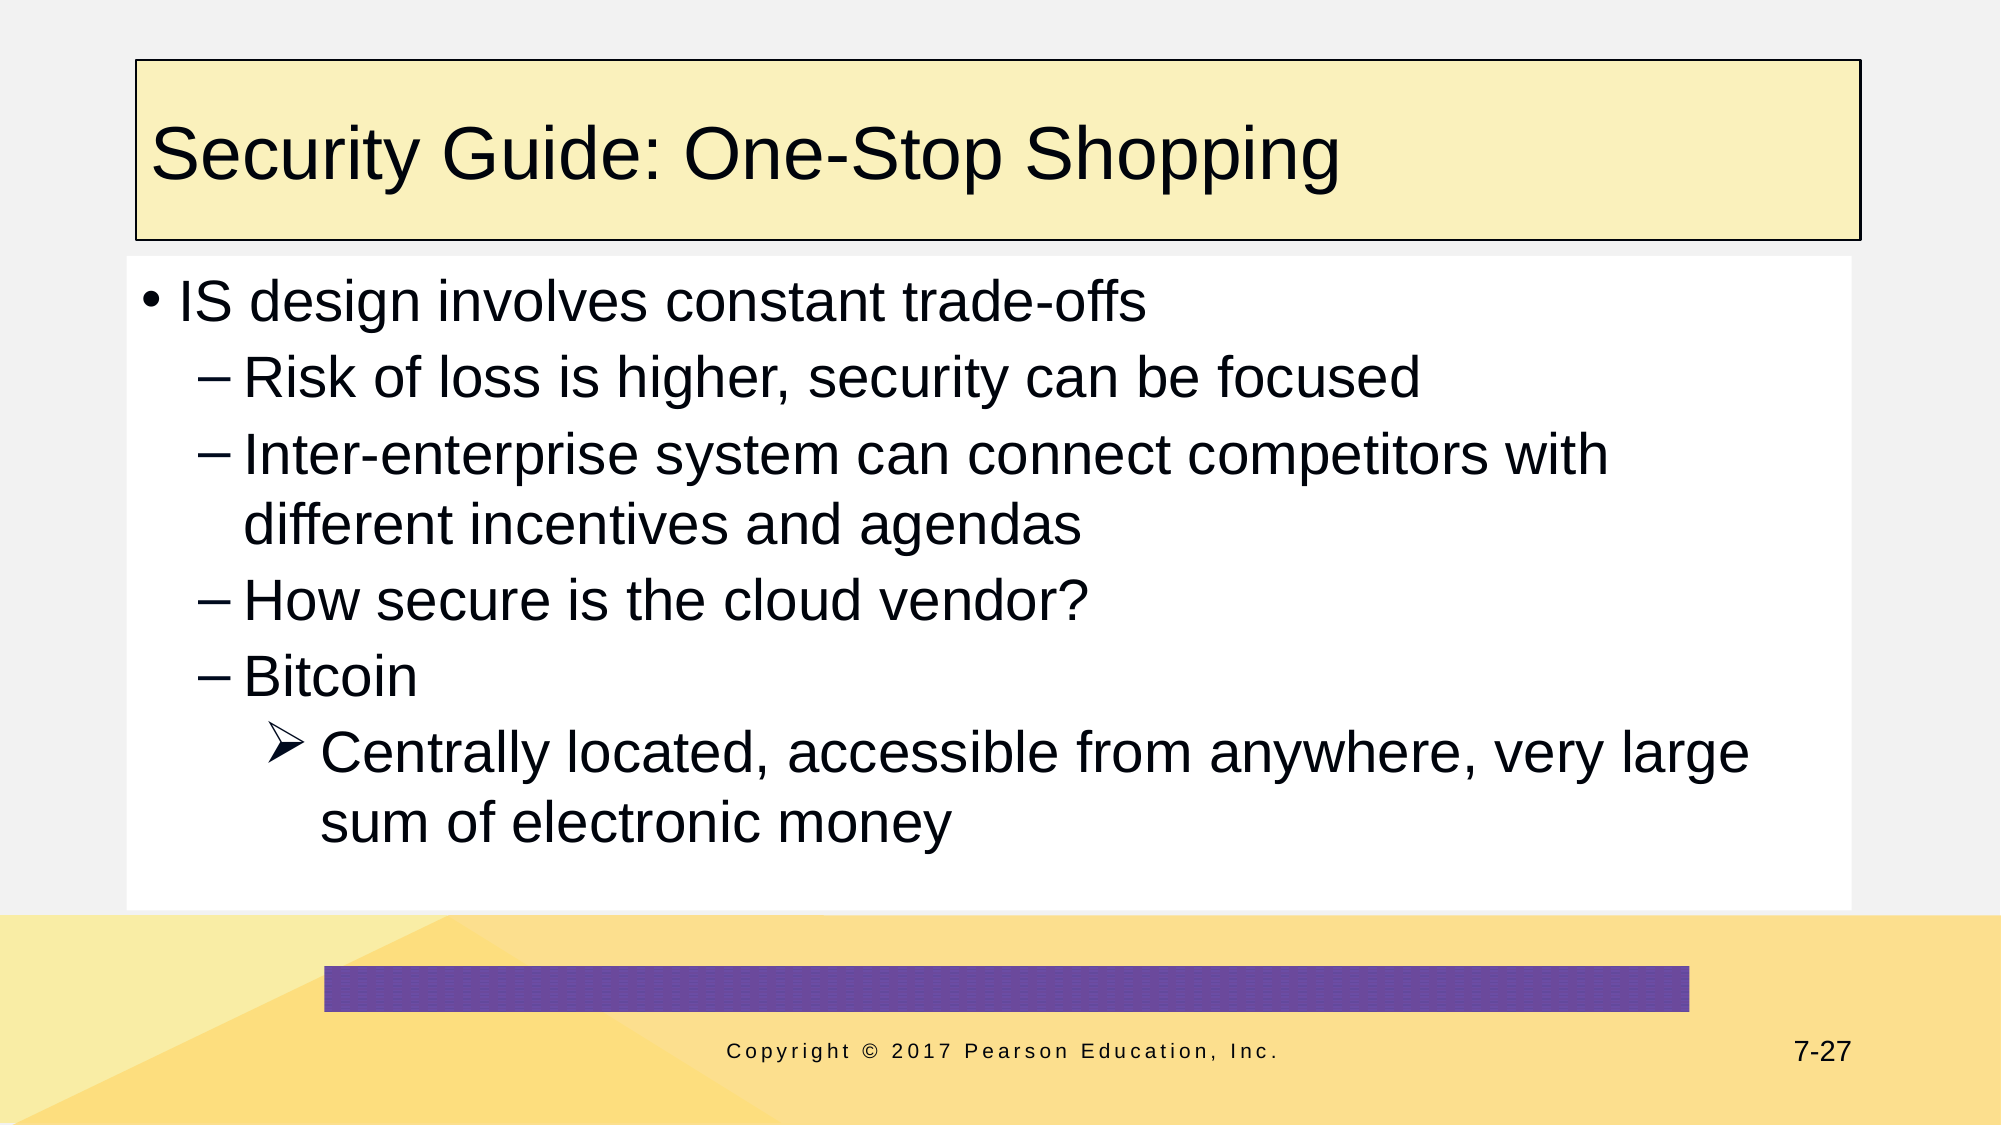

# Security Guide: One-Stop Shopping
IS design involves constant trade-offs
Risk of loss is higher, security can be focused
Inter-enterprise system can connect competitors with different incentives and agendas
How secure is the cloud vendor?
Bitcoin
Centrally located, accessible from anywhere, very large sum of electronic money
Copyright © 2017 Pearson Education, Inc.